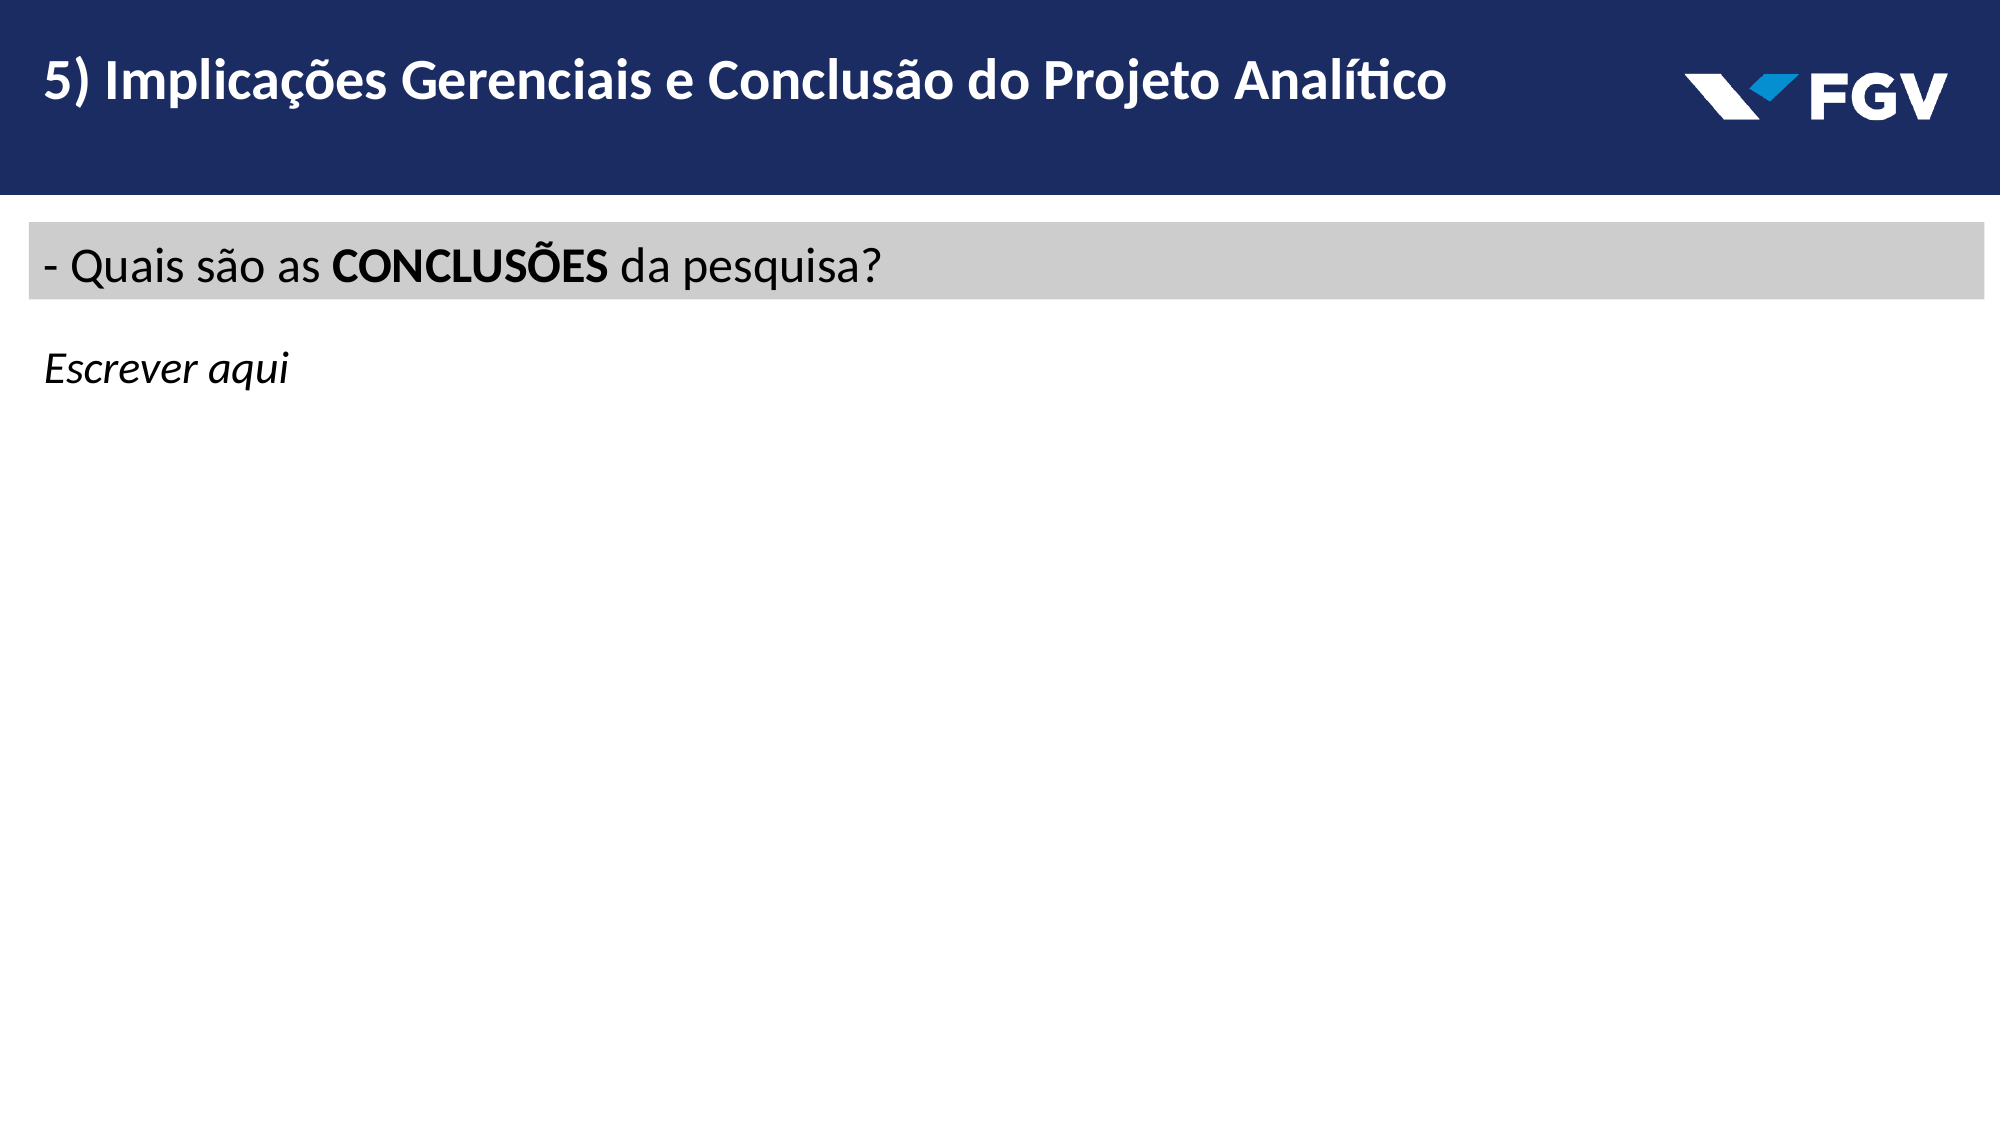

5) Implicações Gerenciais e Conclusão do Projeto Analítico
- Quais são as CONCLUSÕES da pesquisa?
Escrever aqui